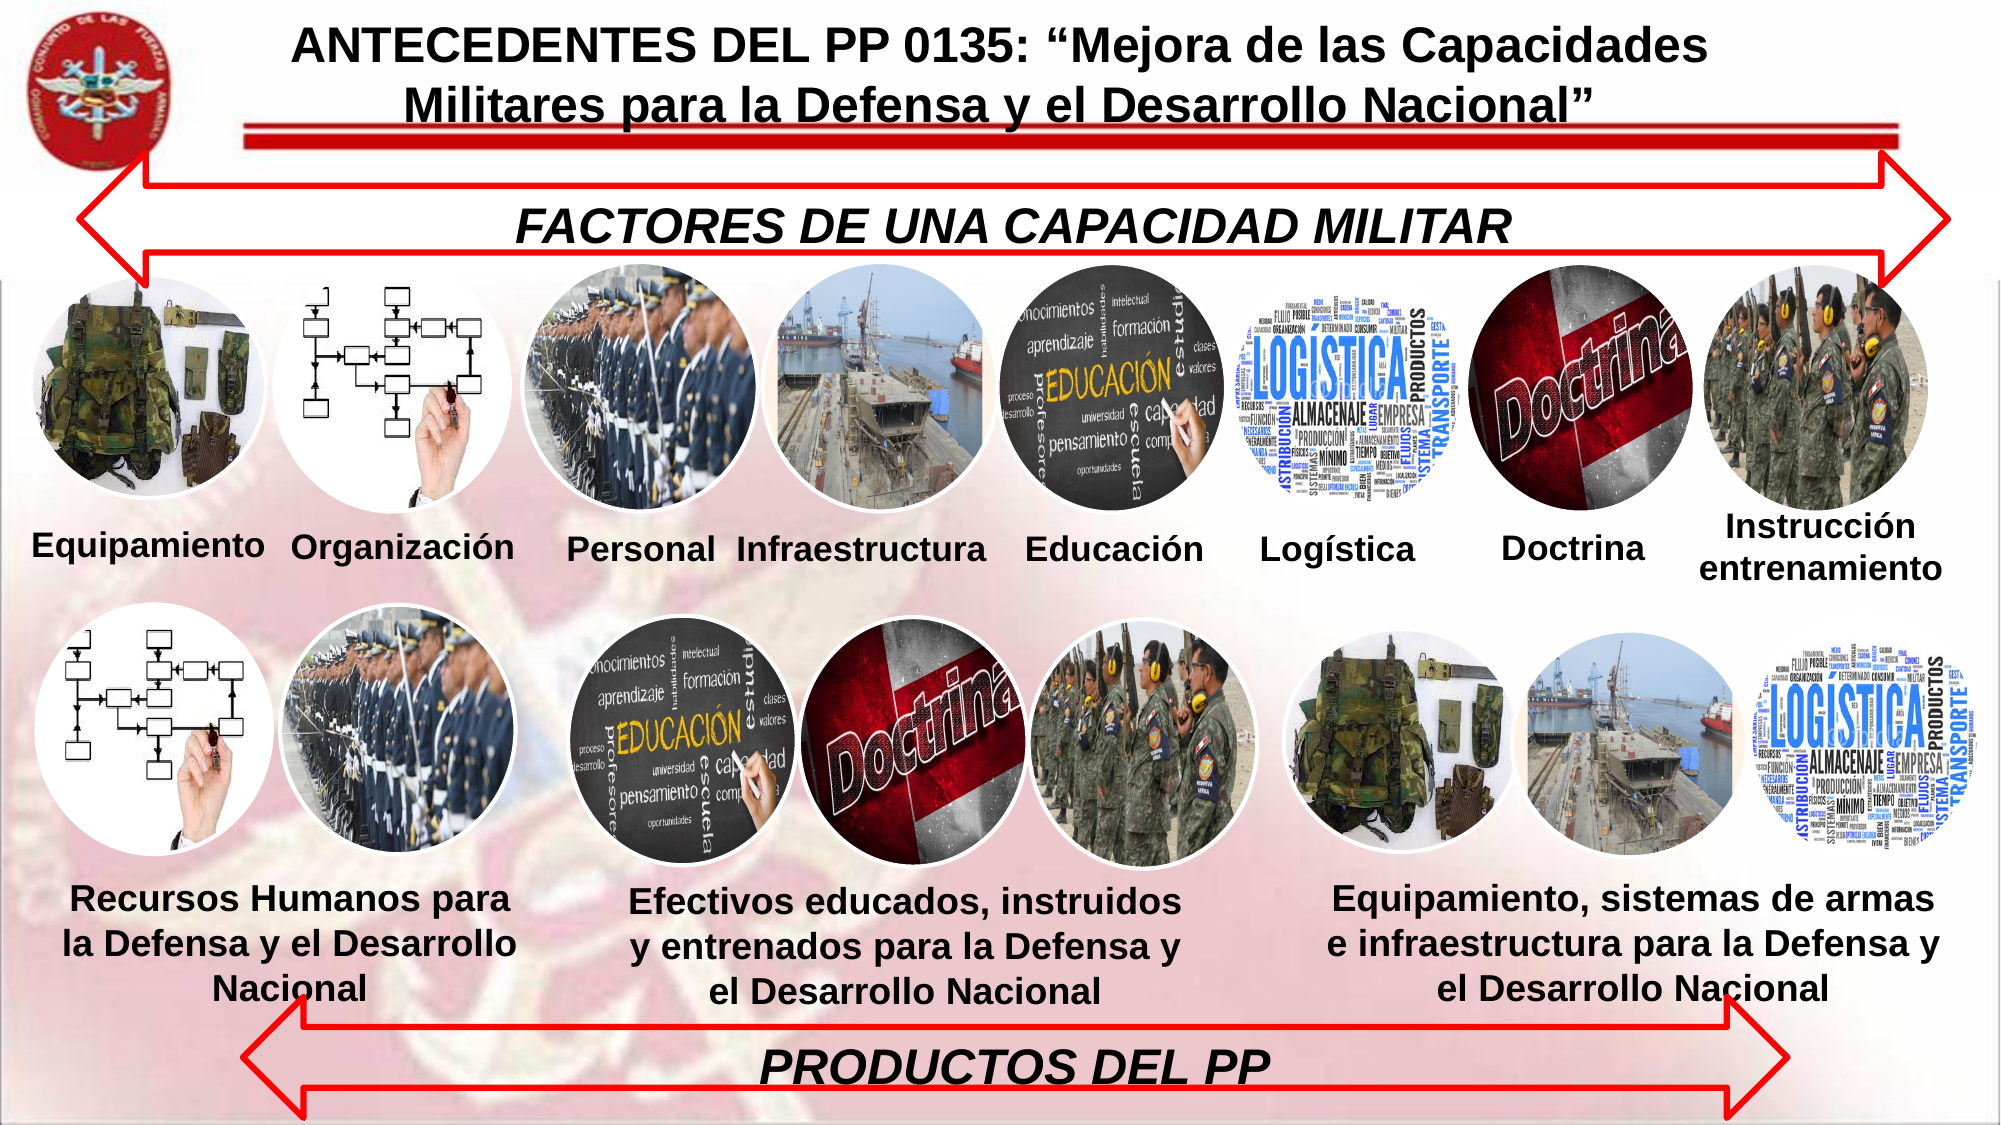

# ANTECEDENTES DEL PP 0135: “Mejora de las Capacidades Militares para la Defensa y el Desarrollo Nacional”
FACTORES DE UNA CAPACIDAD MILITAR

Instrucción
entrenamiento
Equipamiento
Organización
Doctrina
Educación
Logística
Personal
Infraestructura

Equipamiento, sistemas de armas e infraestructura para la Defensa y el Desarrollo Nacional
Efectivos educados, instruidos y entrenados para la Defensa y el Desarrollo Nacional
Recursos Humanos para la Defensa y el Desarrollo Nacional
PRODUCTOS DEL PP